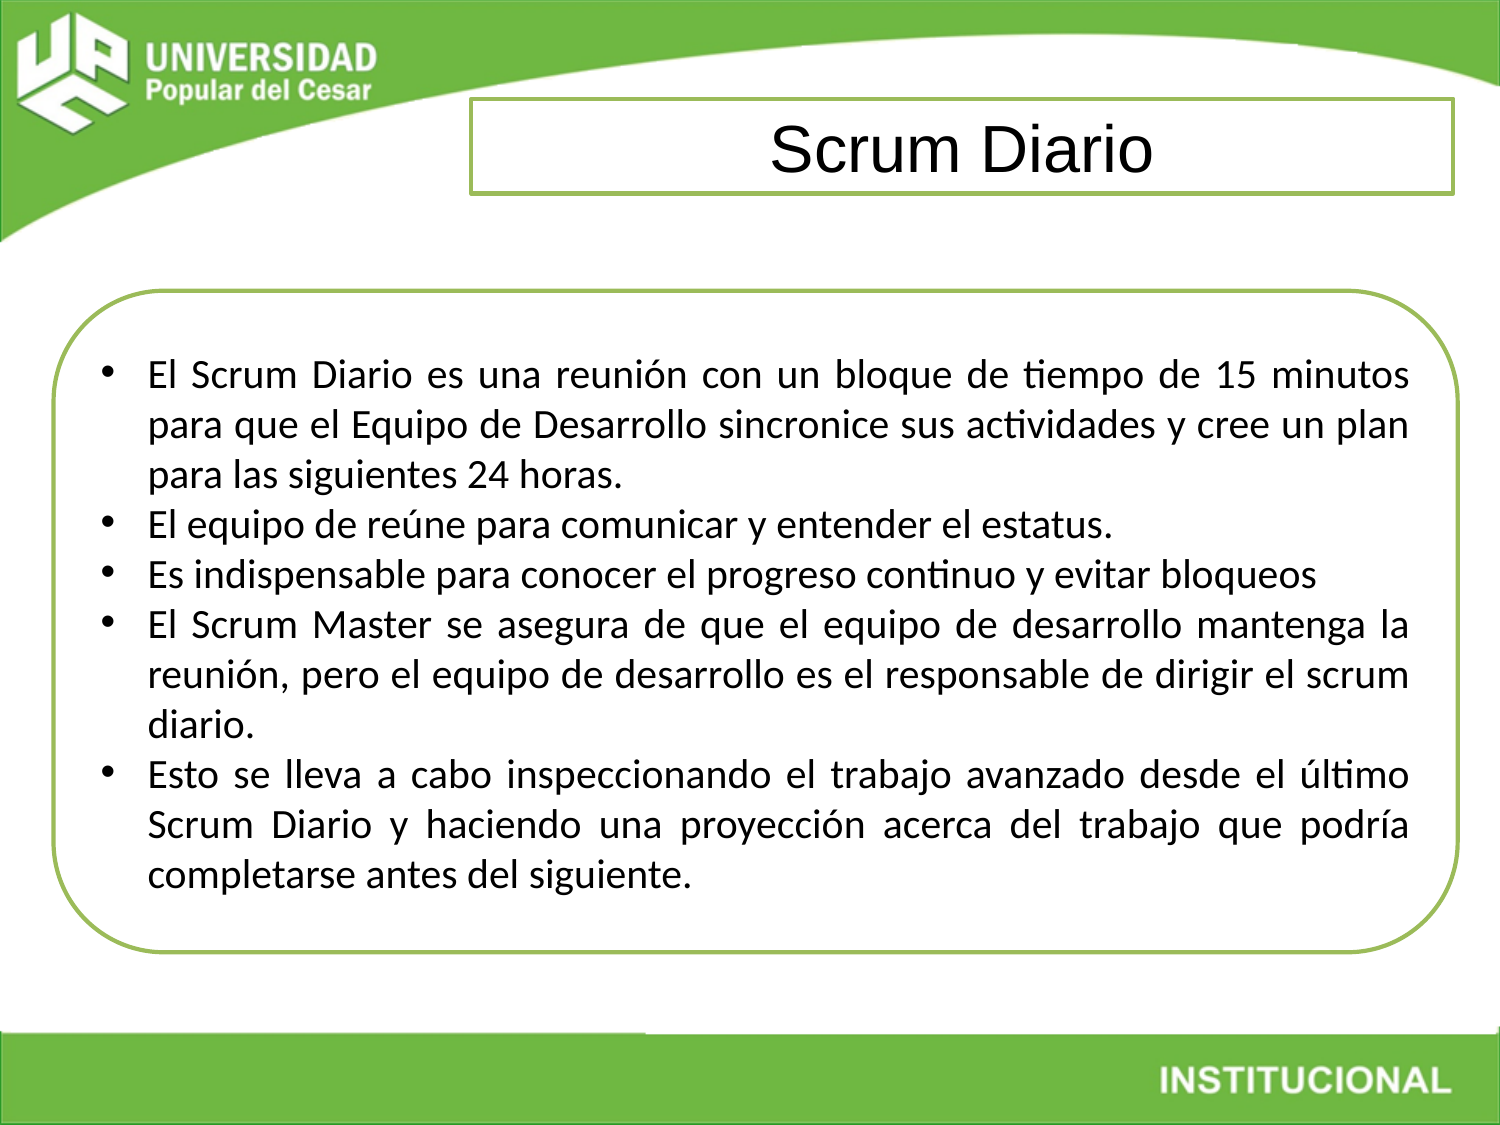

Scrum Diario
El Scrum Diario es una reunión con un bloque de tiempo de 15 minutos para que el Equipo de Desarrollo sincronice sus actividades y cree un plan para las siguientes 24 horas.
El equipo de reúne para comunicar y entender el estatus.
Es indispensable para conocer el progreso continuo y evitar bloqueos
El Scrum Master se asegura de que el equipo de desarrollo mantenga la reunión, pero el equipo de desarrollo es el responsable de dirigir el scrum diario.
Esto se lleva a cabo inspeccionando el trabajo avanzado desde el último Scrum Diario y haciendo una proyección acerca del trabajo que podría completarse antes del siguiente.